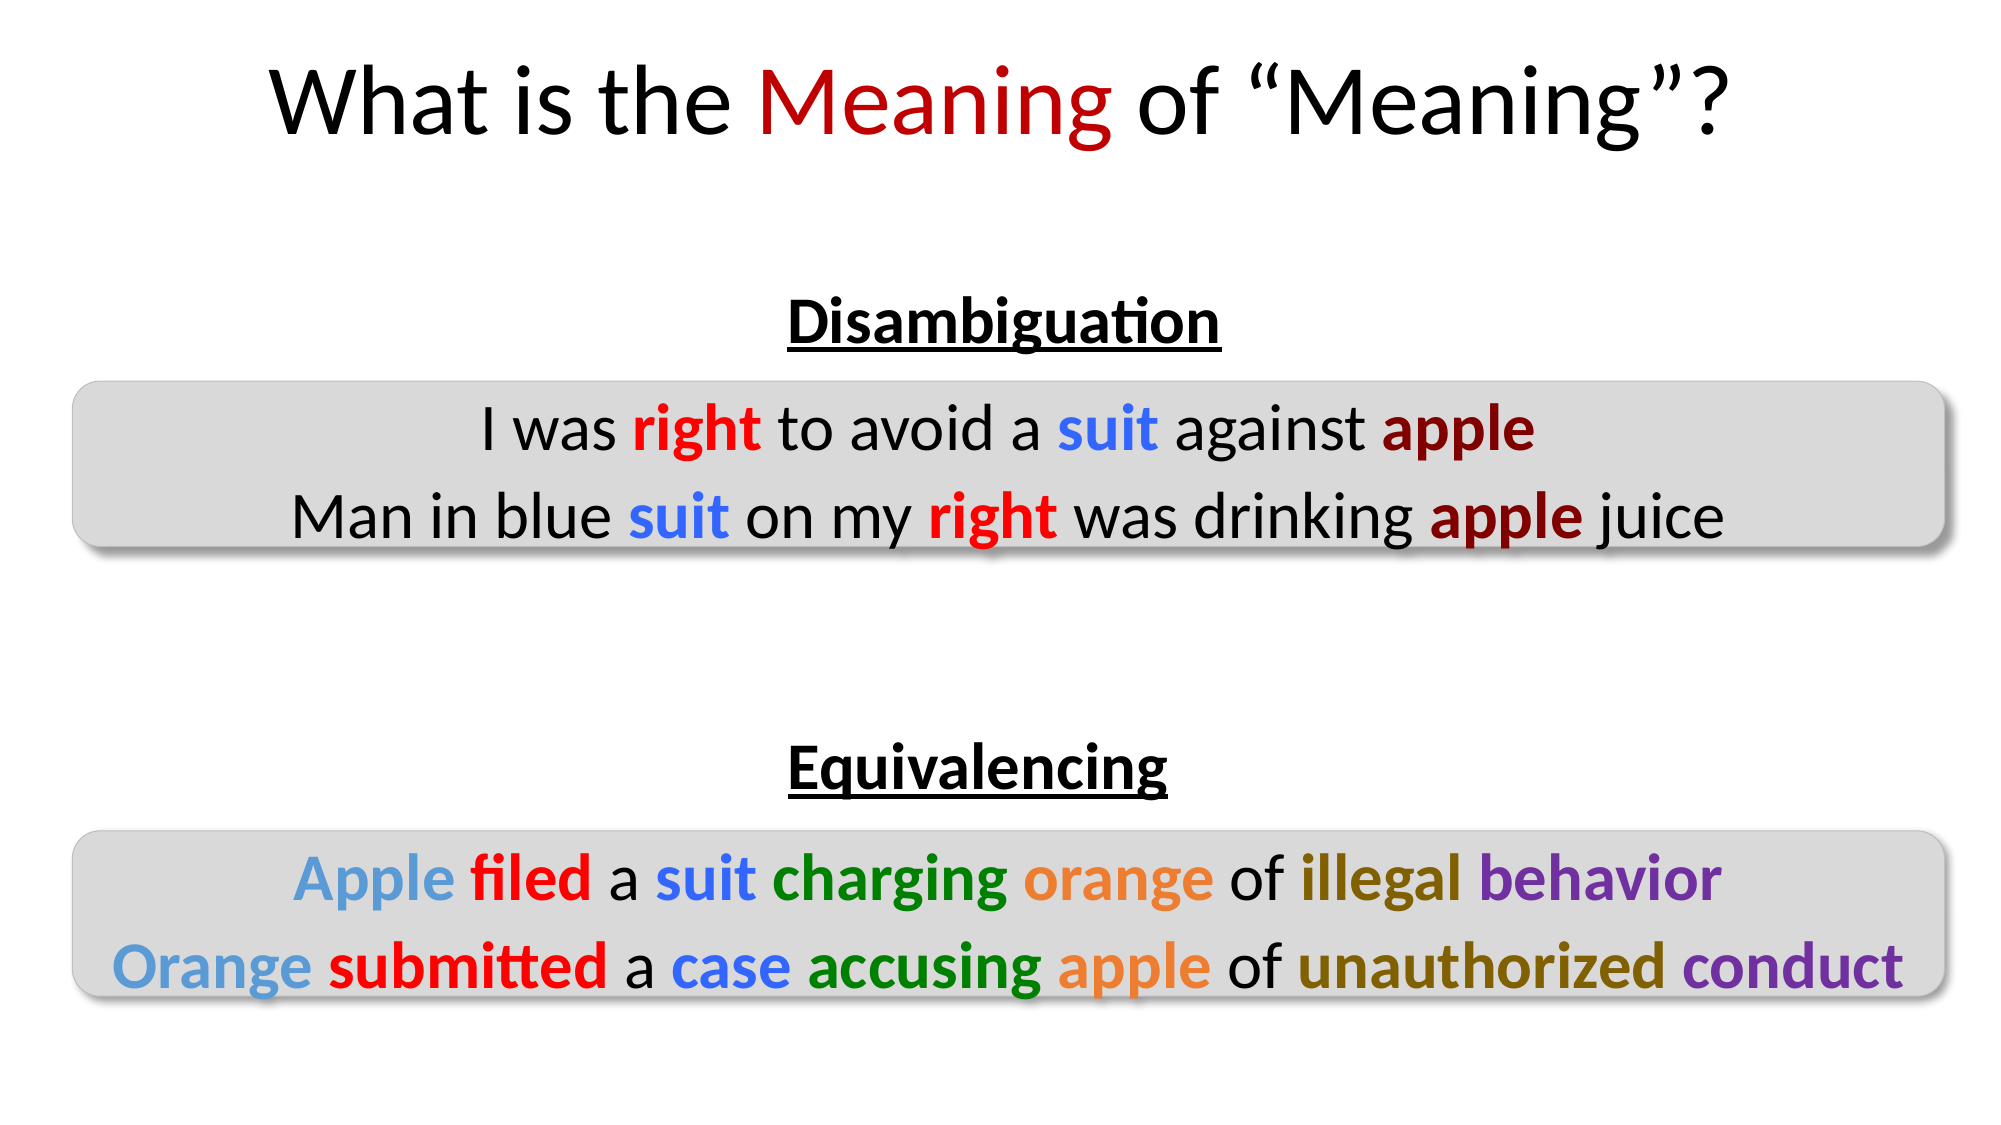

# What is the Meaning of “Meaning”?
Disambiguation
I was right to avoid a suit against apple
Man in blue suit on my right was drinking apple juice
Equivalencing
Apple filed a suit charging orange of illegal behavior
Orange submitted a case accusing apple of unauthorized conduct